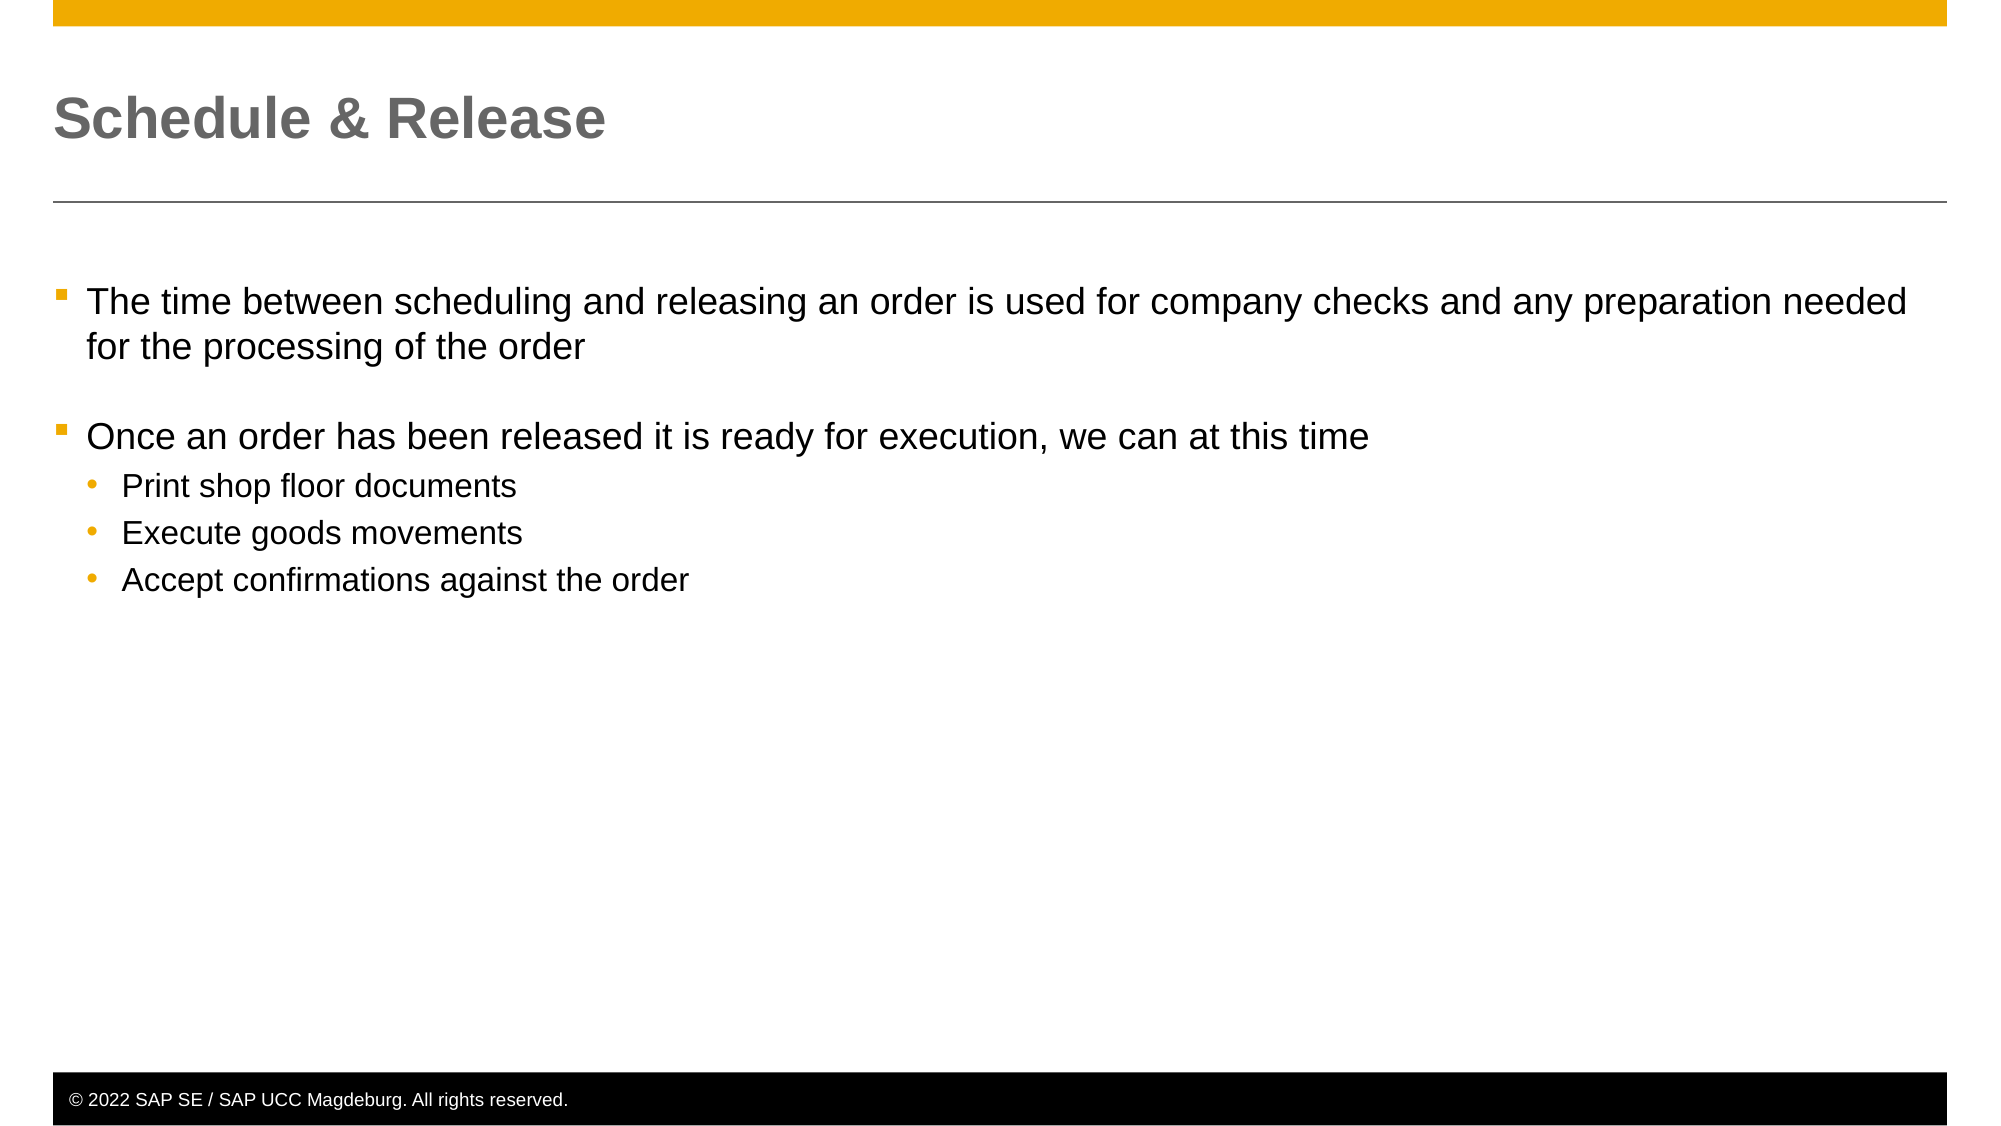

# Schedule & Release
The time between scheduling and releasing an order is used for company checks and any preparation needed for the processing of the order

Once an order has been released it is ready for execution, we can at this time
Print shop floor documents
Execute goods movements
Accept confirmations against the order